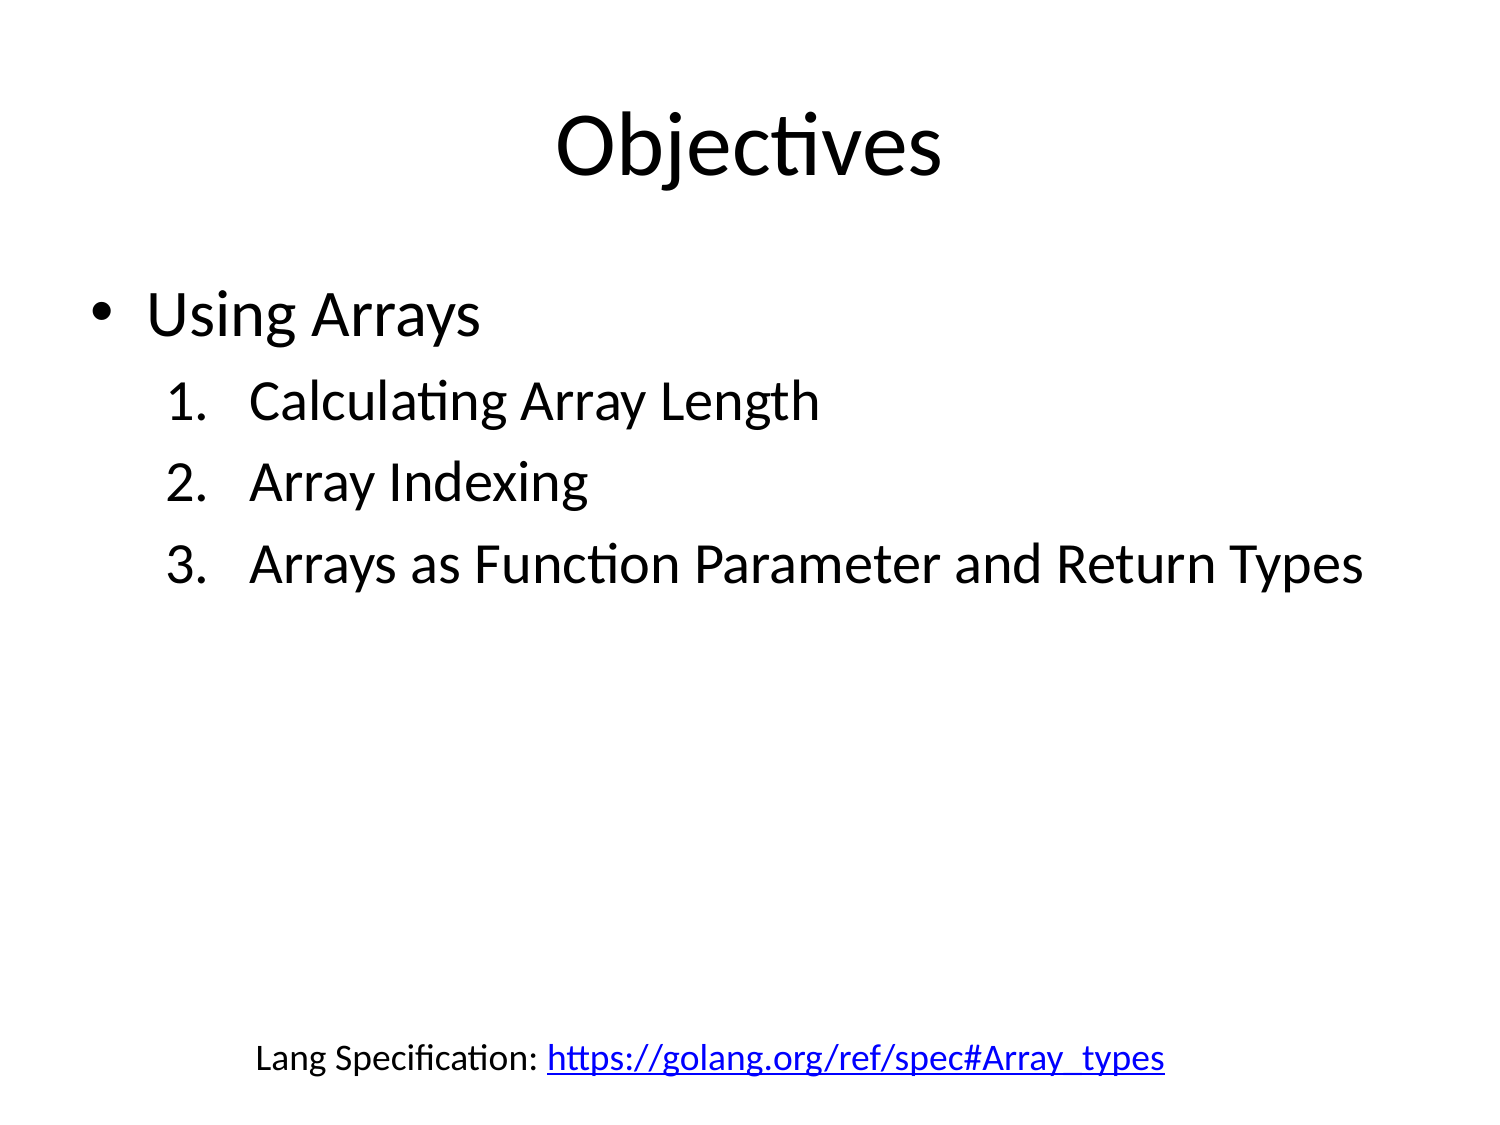

# Objectives
Using Arrays
Calculating Array Length
Array Indexing
Arrays as Function Parameter and Return Types
Lang Specification: https://golang.org/ref/spec#Array_types